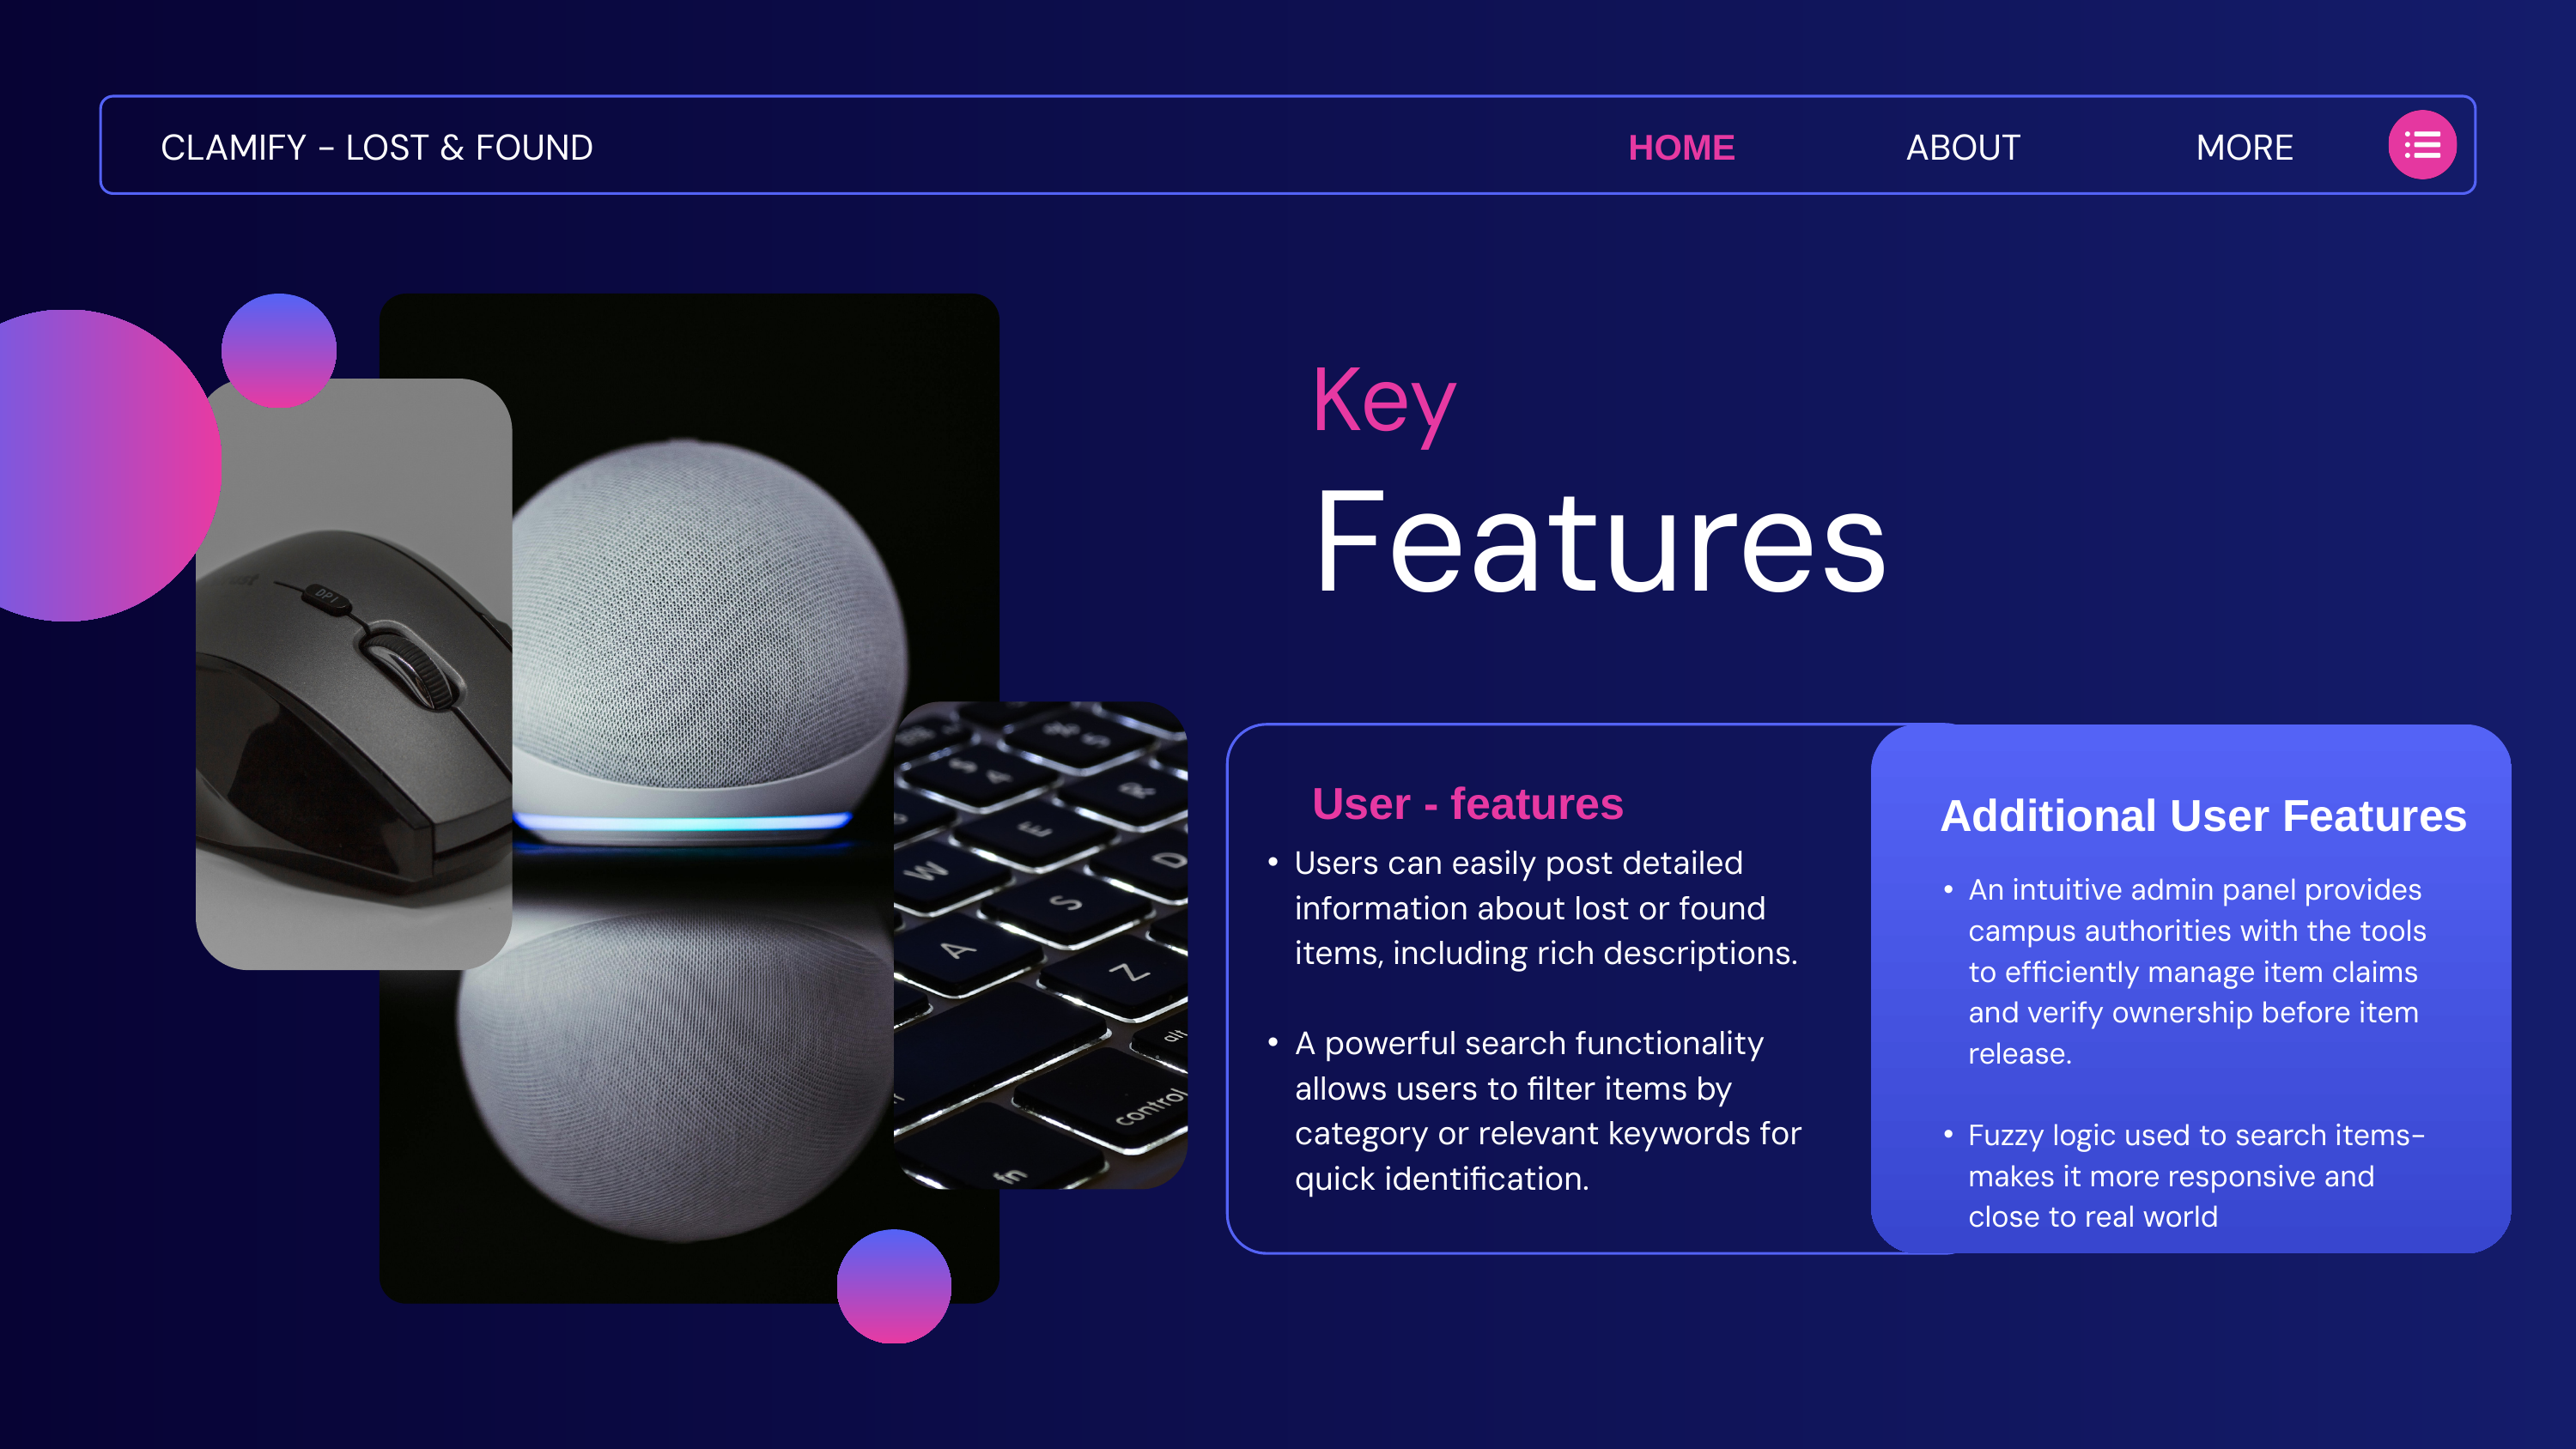

CLAMIFY - LOST & FOUND
HOME
ABOUT
MORE

Key

Features

User - features
Additional User Features

Users can easily post detailed information about lost or found items, including rich descriptions.

A powerful search functionality allows users to filter items by category or relevant keywords for quick identification.

An intuitive admin panel provides campus authorities with the tools to efficiently manage item claims and verify ownership before item release.

Fuzzy logic used to search items- makes it more responsive and close to real world